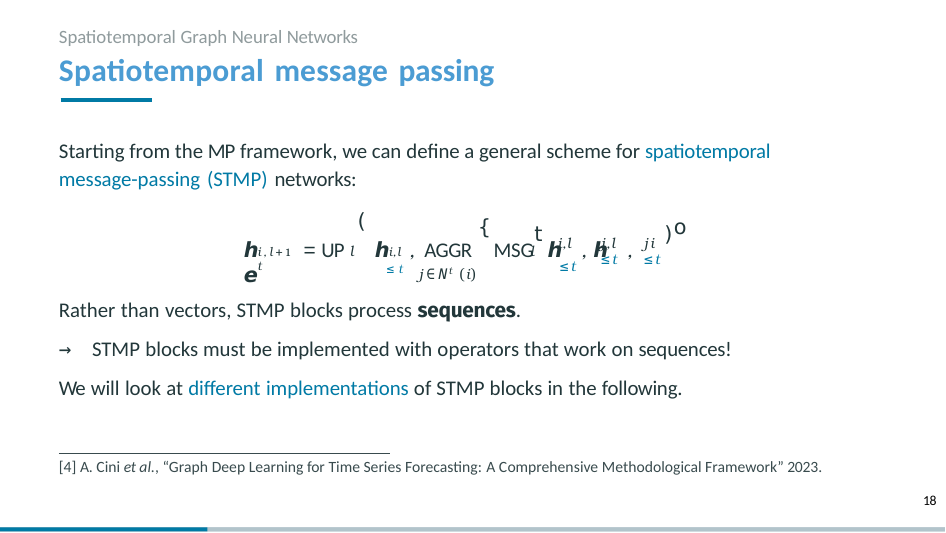

Spatiotemporal Graph Neural Networks
# Spatiotemporal message passing

Starting from the MP framework, we can define a general scheme for spatiotemporal message-passing (STMP) networks:
(
{	o
t	)
i,l
j,l	ji
i,l+1	l	i,l	l
h	= UP	h  , AGGR	MSG h  , h  , e
t	≤t
≤t	≤t
≤t j∈N (i)
t
Rather than vectors, STMP blocks process sequences.
→ STMP blocks must be implemented with operators that work on sequences! We will look at different implementations of STMP blocks in the following.

[4] A. Cini et al., “Graph Deep Learning for Time Series Forecasting: A Comprehensive Methodological Framework” 2023.
18